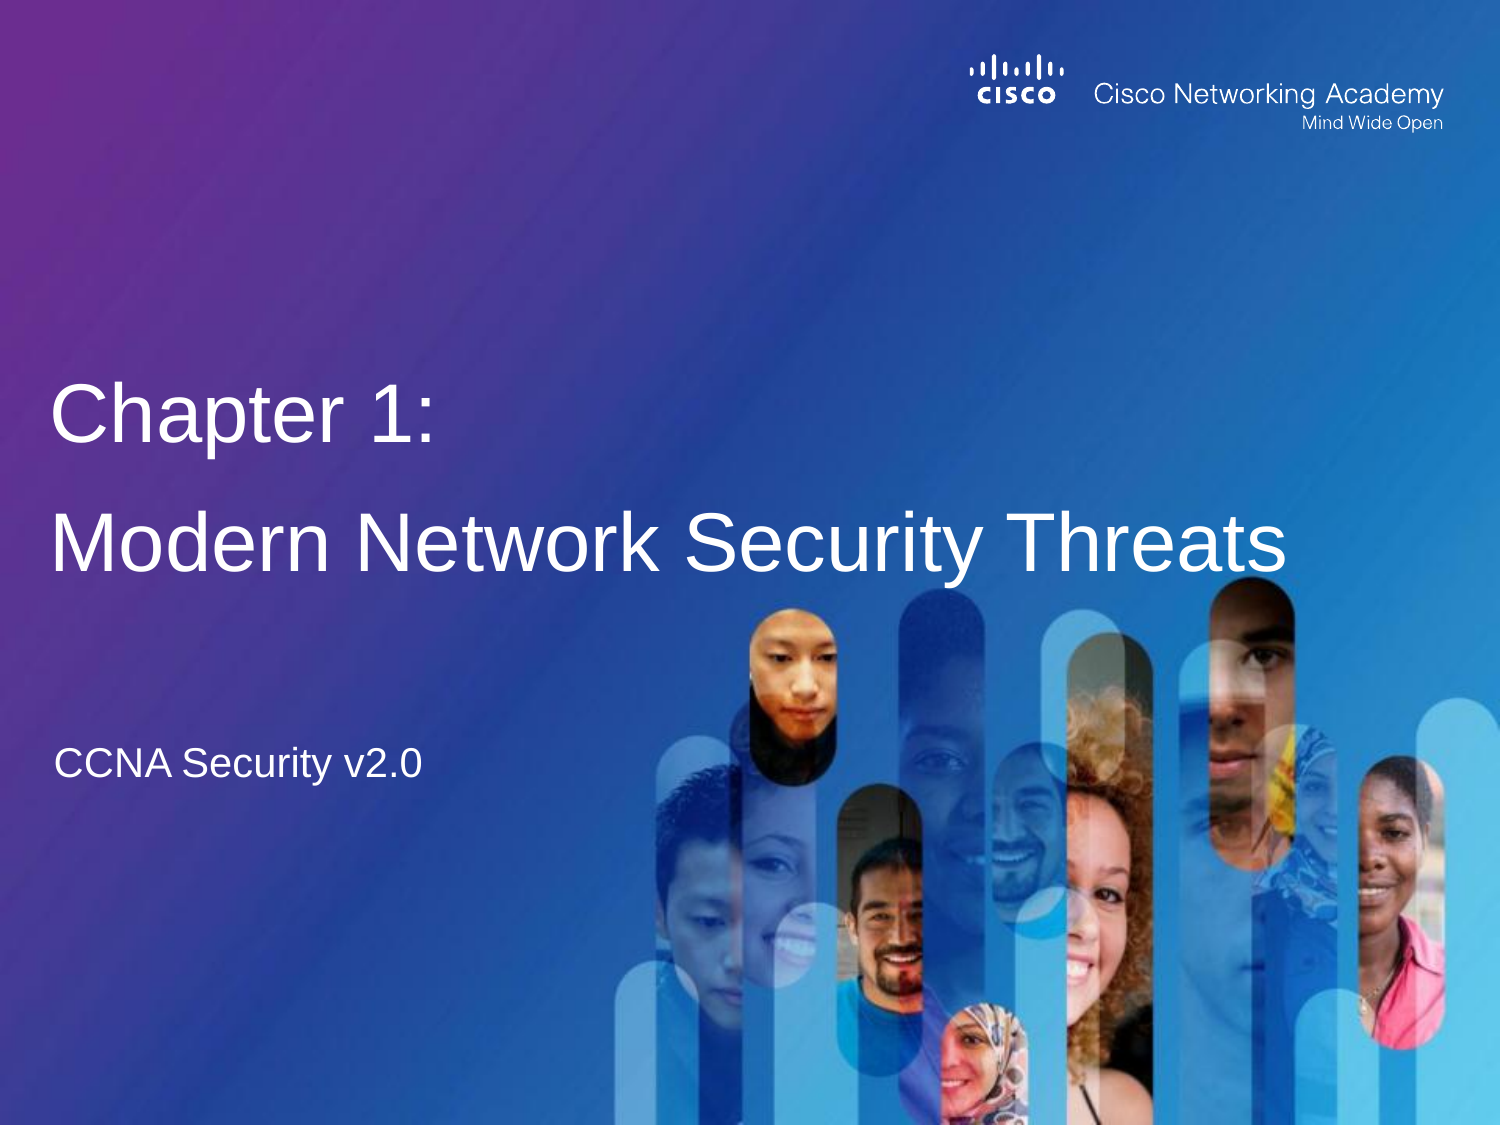

# Chapter 1: Modern Network Security Threats
CCNA Security v2.0